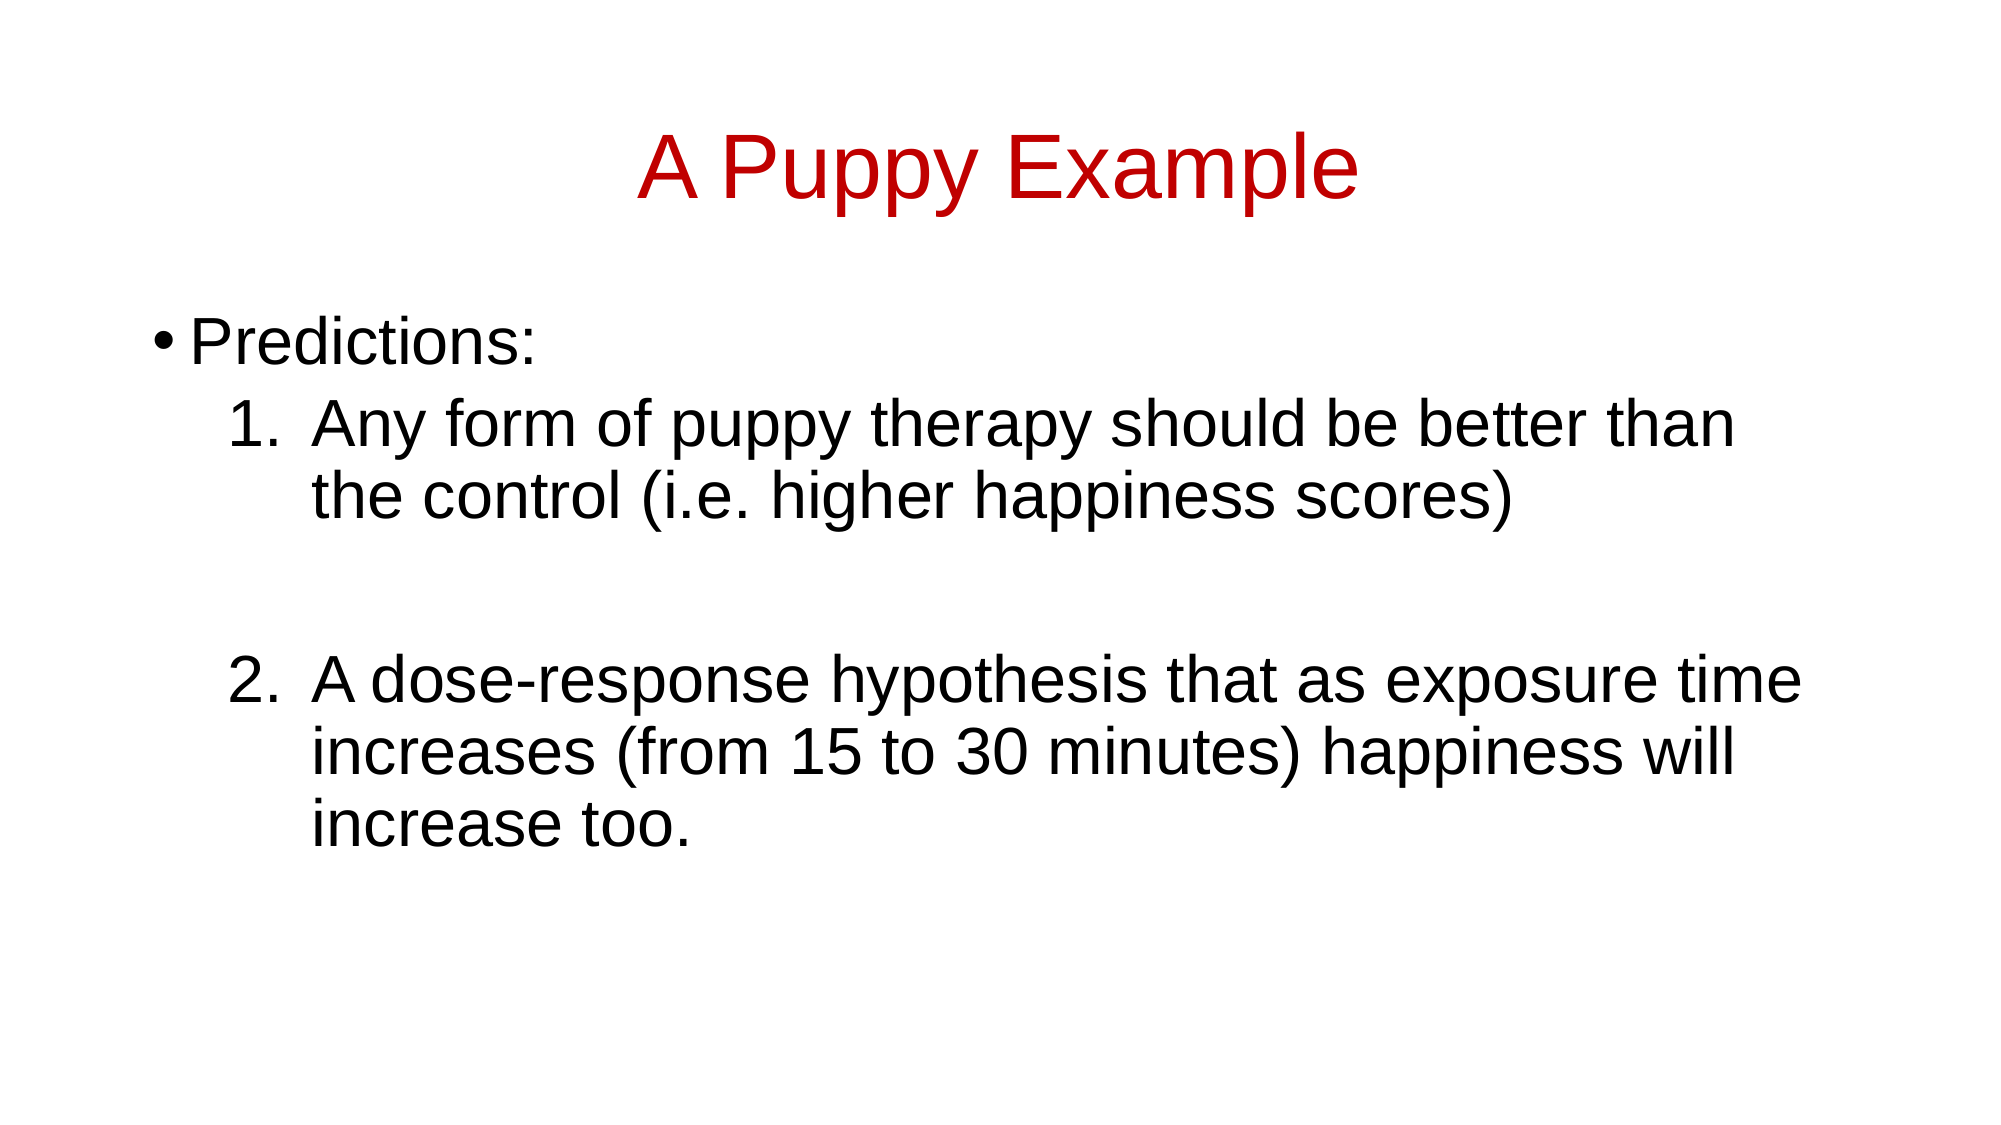

# A Puppy Example
Predictions:
Any form of puppy therapy should be better than the control (i.e. higher happiness scores)

A dose-response hypothesis that as exposure time increases (from 15 to 30 minutes) happiness will increase too.